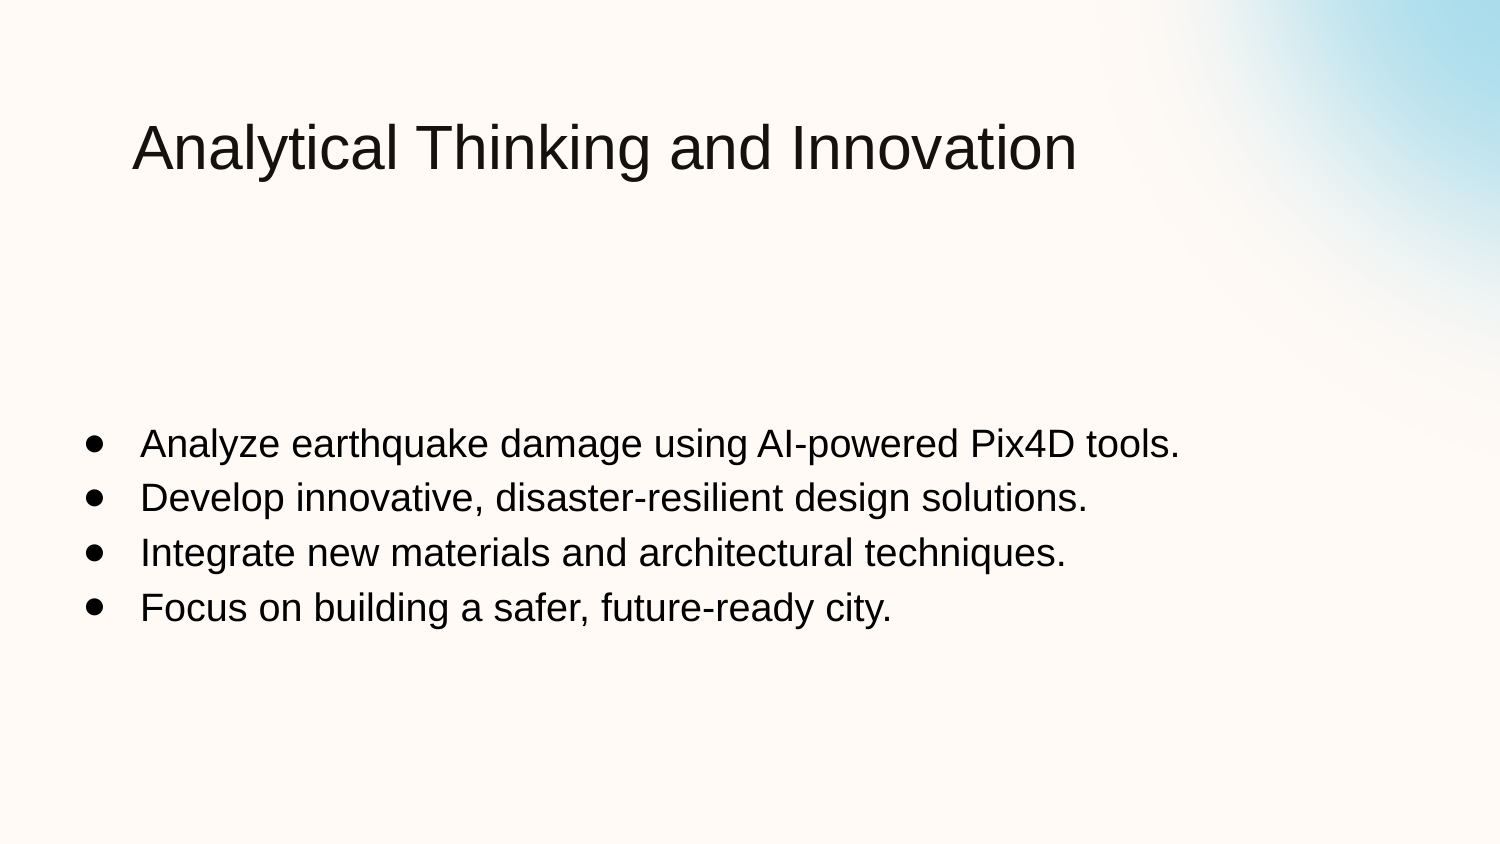

# Analytical Thinking and Innovation
Analyze earthquake damage using AI-powered Pix4D tools.
Develop innovative, disaster-resilient design solutions.
Integrate new materials and architectural techniques.
Focus on building a safer, future-ready city.